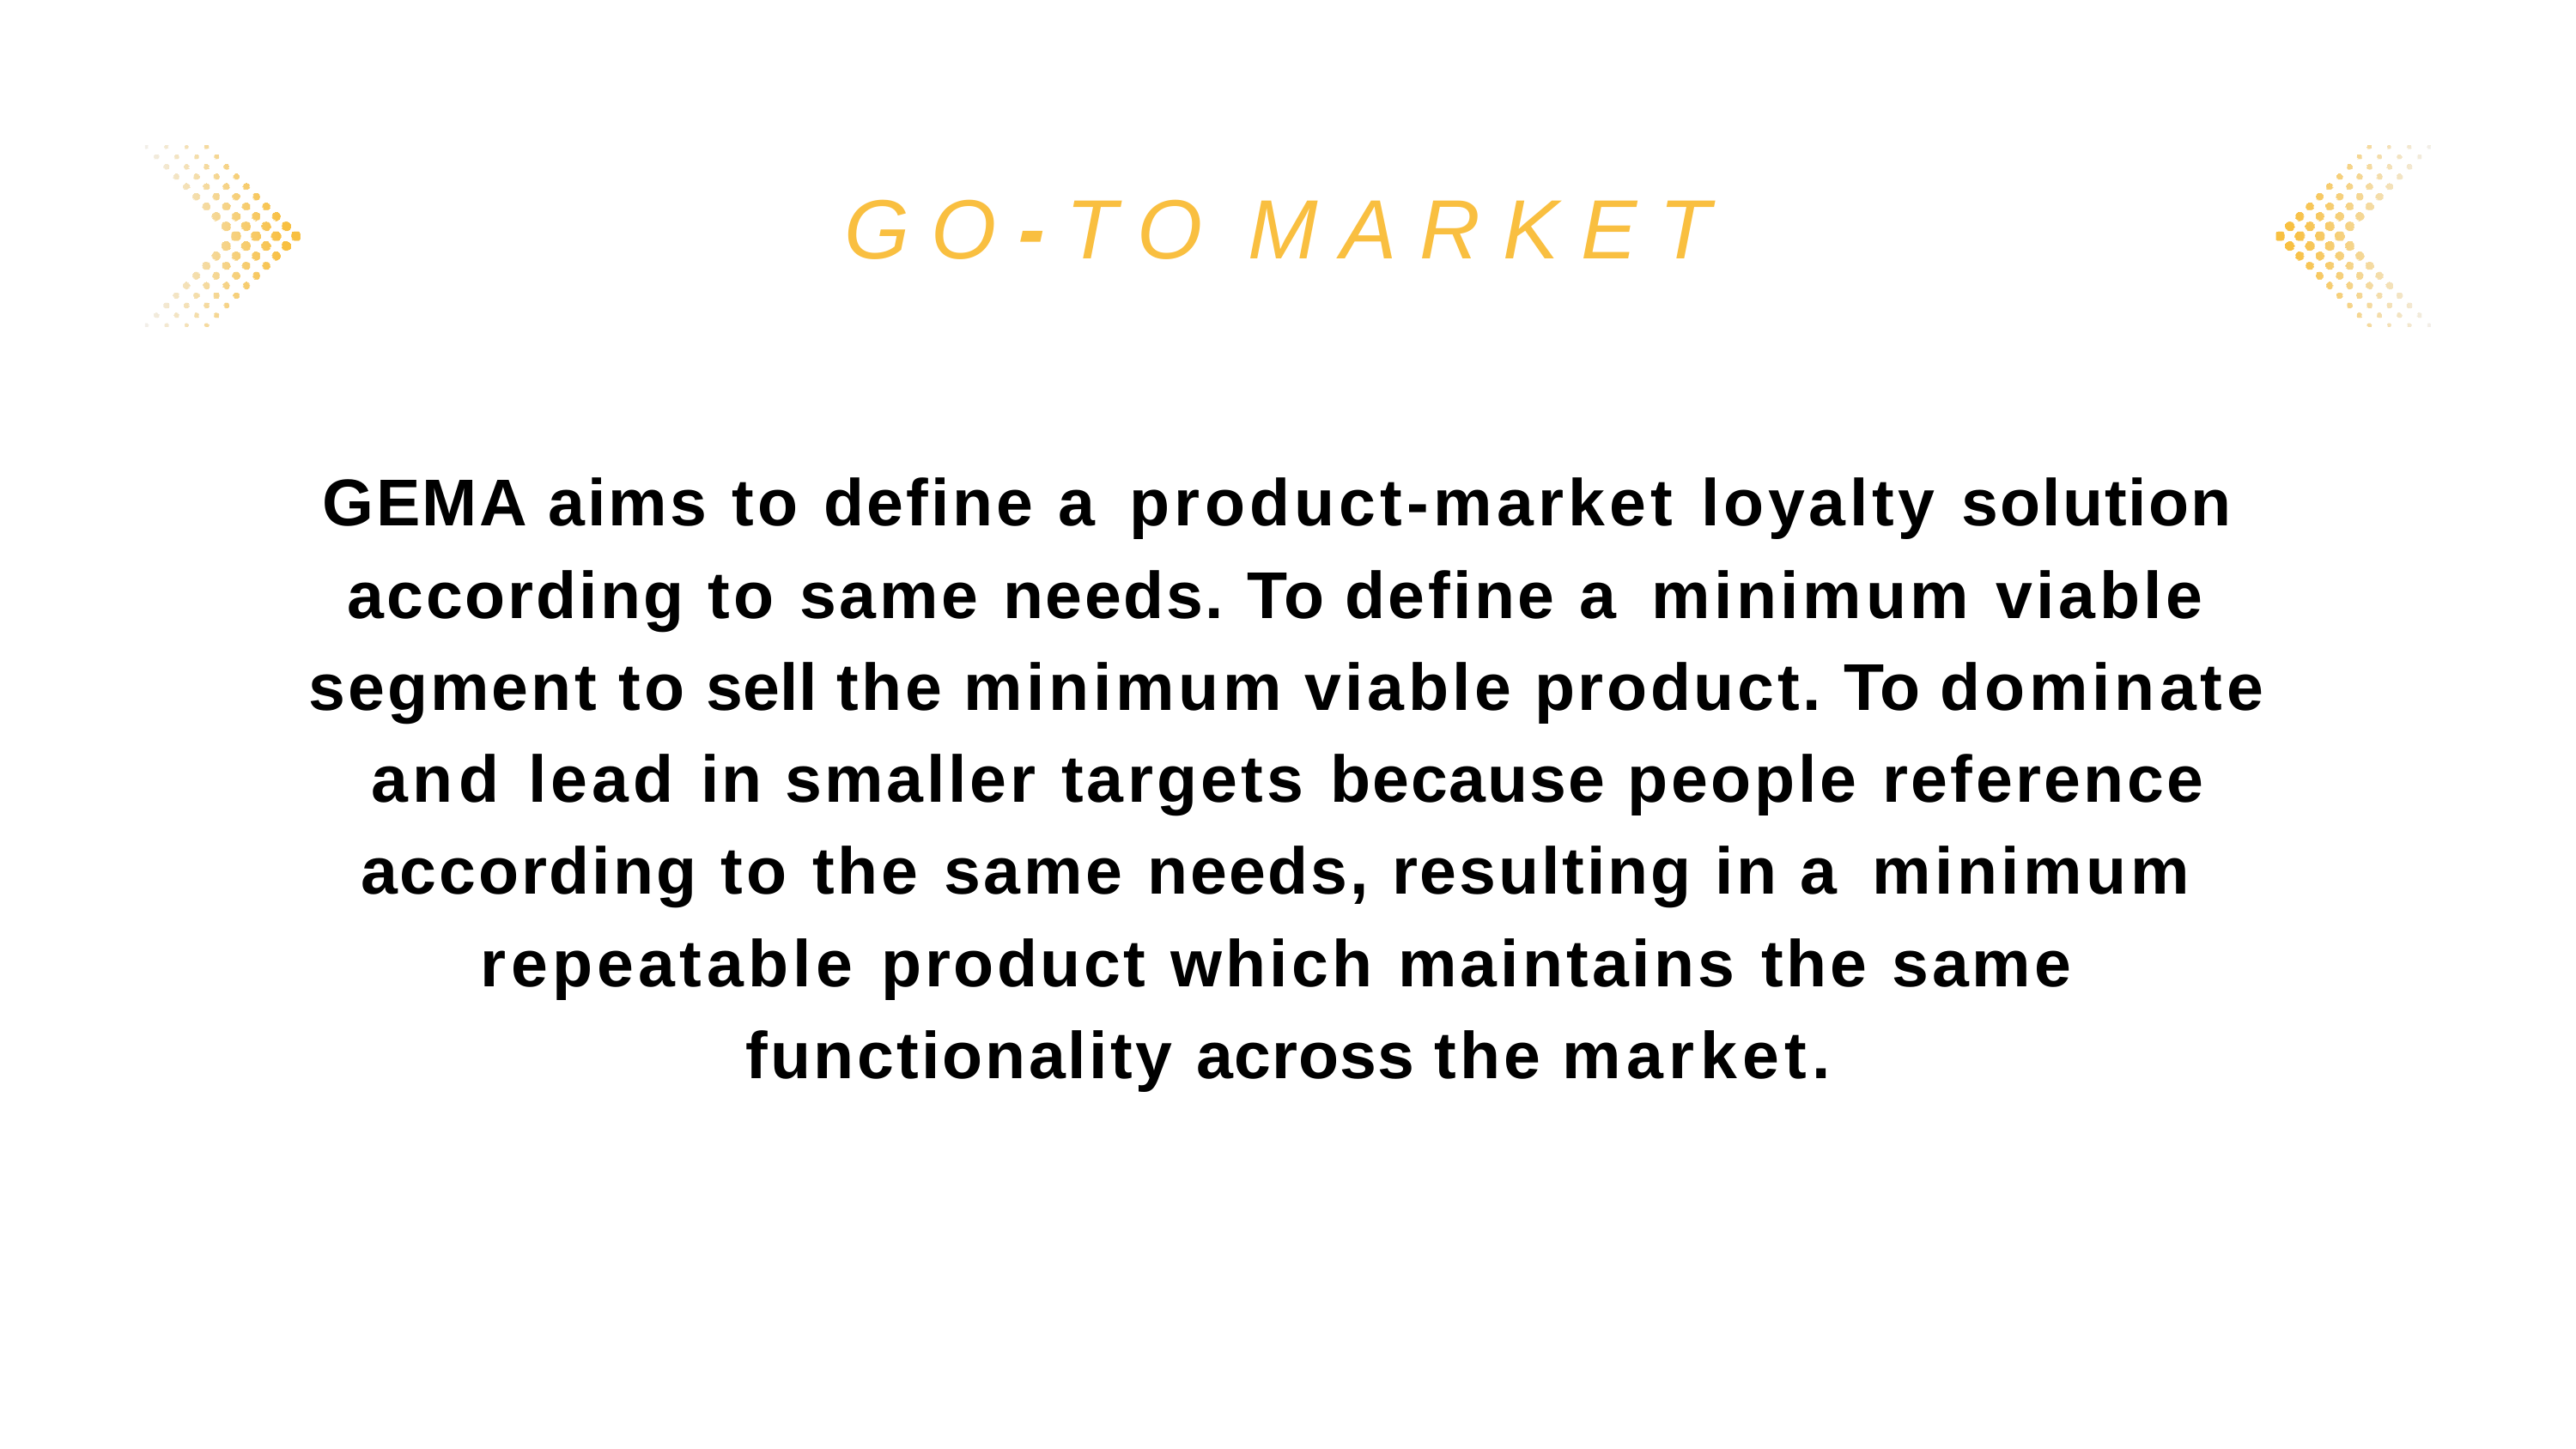

# GO-TO MARKET
GEMA aims to define a product-market loyalty solution  according to same needs. To define a minimum viable  segment to sell the minimum viable product. To dominate  and lead in smaller targets because people reference  according to the same needs, resulting in a minimum  repeatable product which maintains the same  functionality across the market.